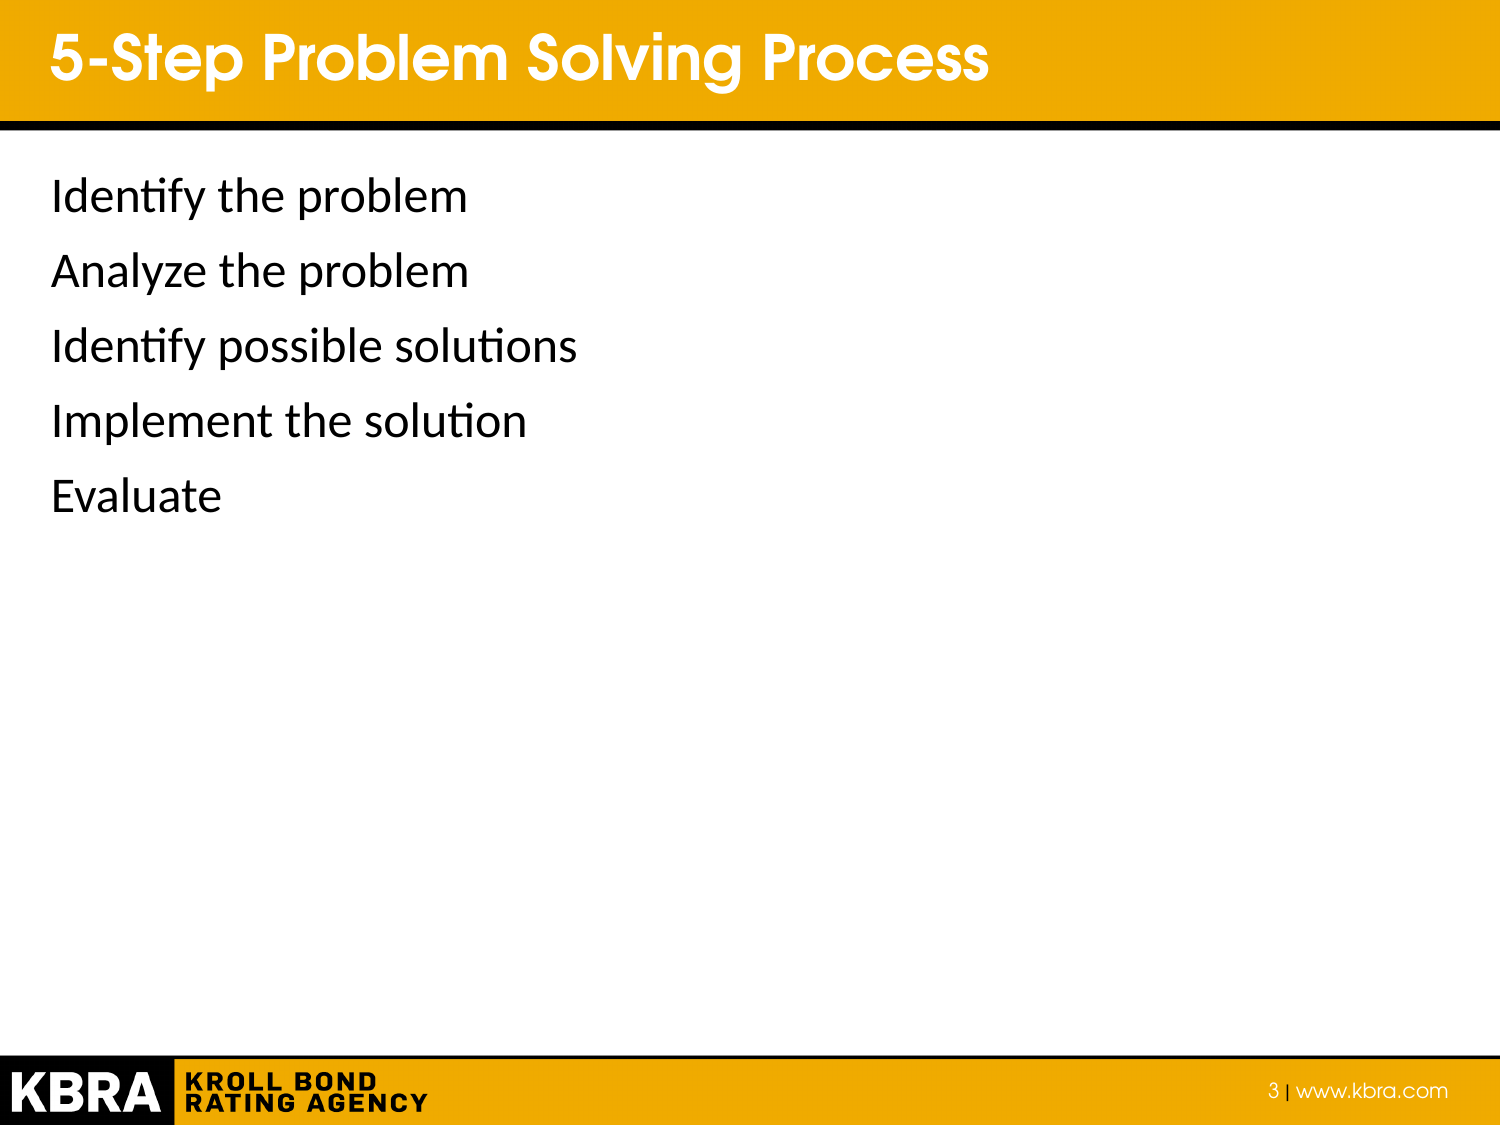

# 5-Step Problem Solving Process
Identify the problem
Analyze the problem
Identify possible solutions
Implement the solution
Evaluate